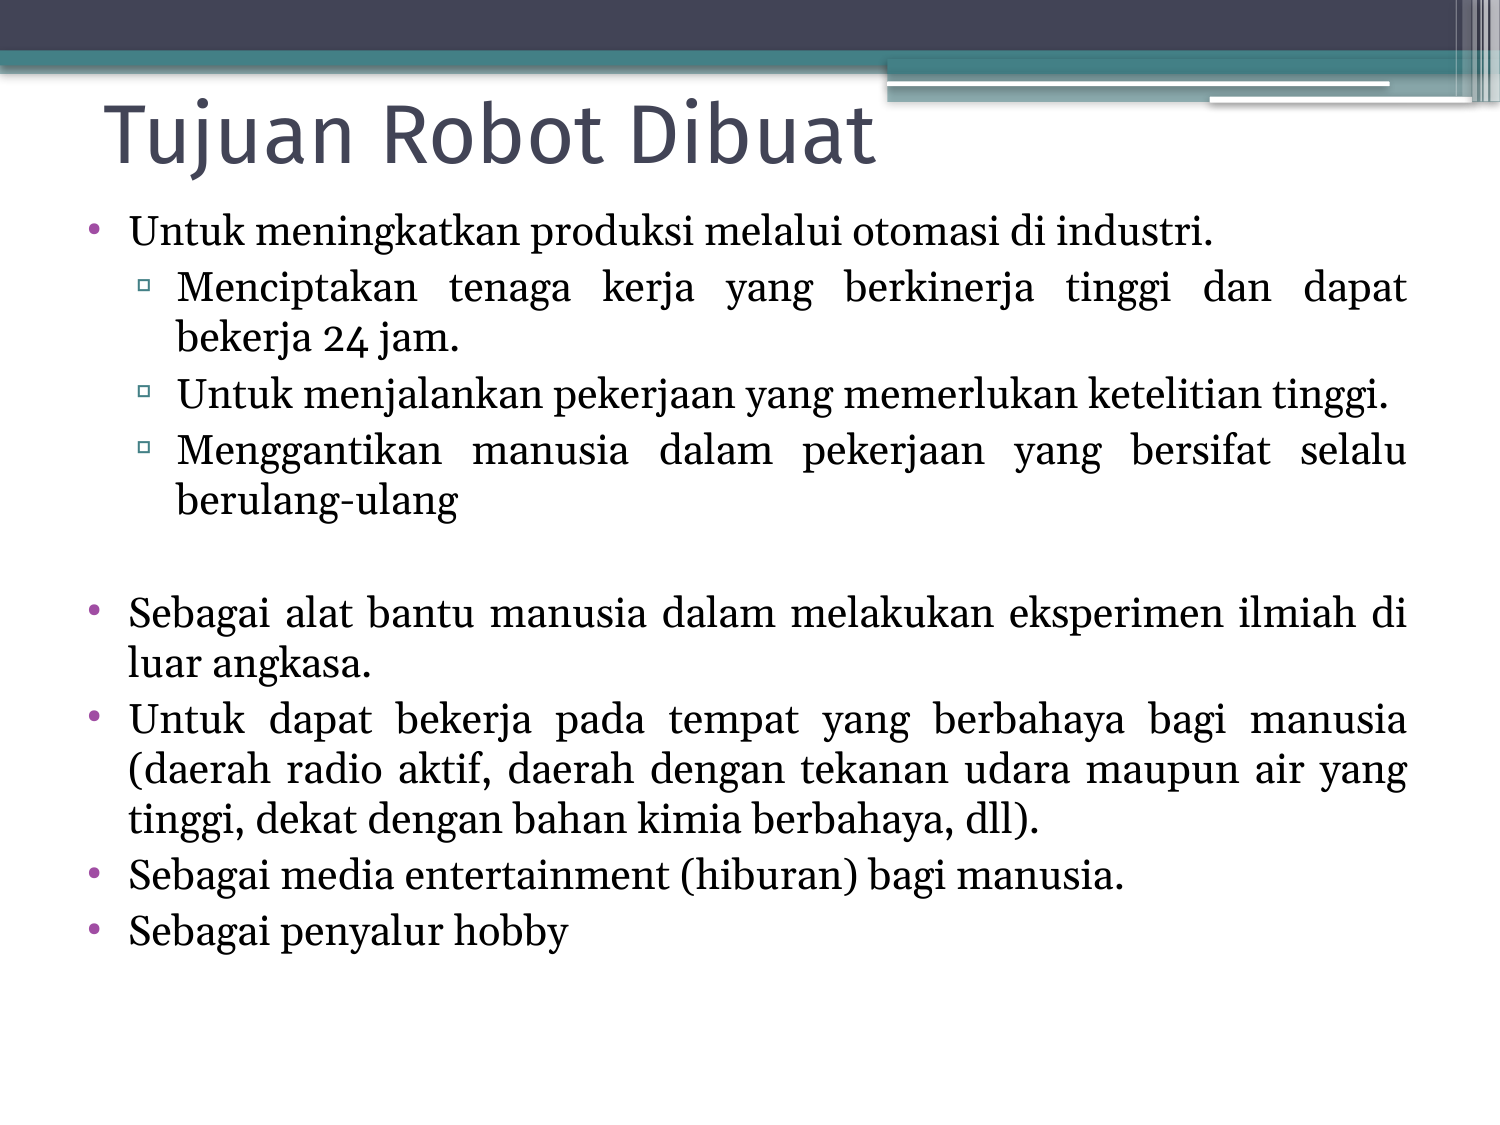

# Tujuan Robot Dibuat
Untuk meningkatkan produksi melalui otomasi di industri.
Menciptakan tenaga kerja yang berkinerja tinggi dan dapat bekerja 24 jam.
Untuk menjalankan pekerjaan yang memerlukan ketelitian tinggi.
Menggantikan manusia dalam pekerjaan yang bersifat selalu berulang-ulang

Sebagai alat bantu manusia dalam melakukan eksperimen ilmiah di luar angkasa.
Untuk dapat bekerja pada tempat yang berbahaya bagi manusia (daerah radio aktif, daerah dengan tekanan udara maupun air yang tinggi, dekat dengan bahan kimia berbahaya, dll).
Sebagai media entertainment (hiburan) bagi manusia.
Sebagai penyalur hobby